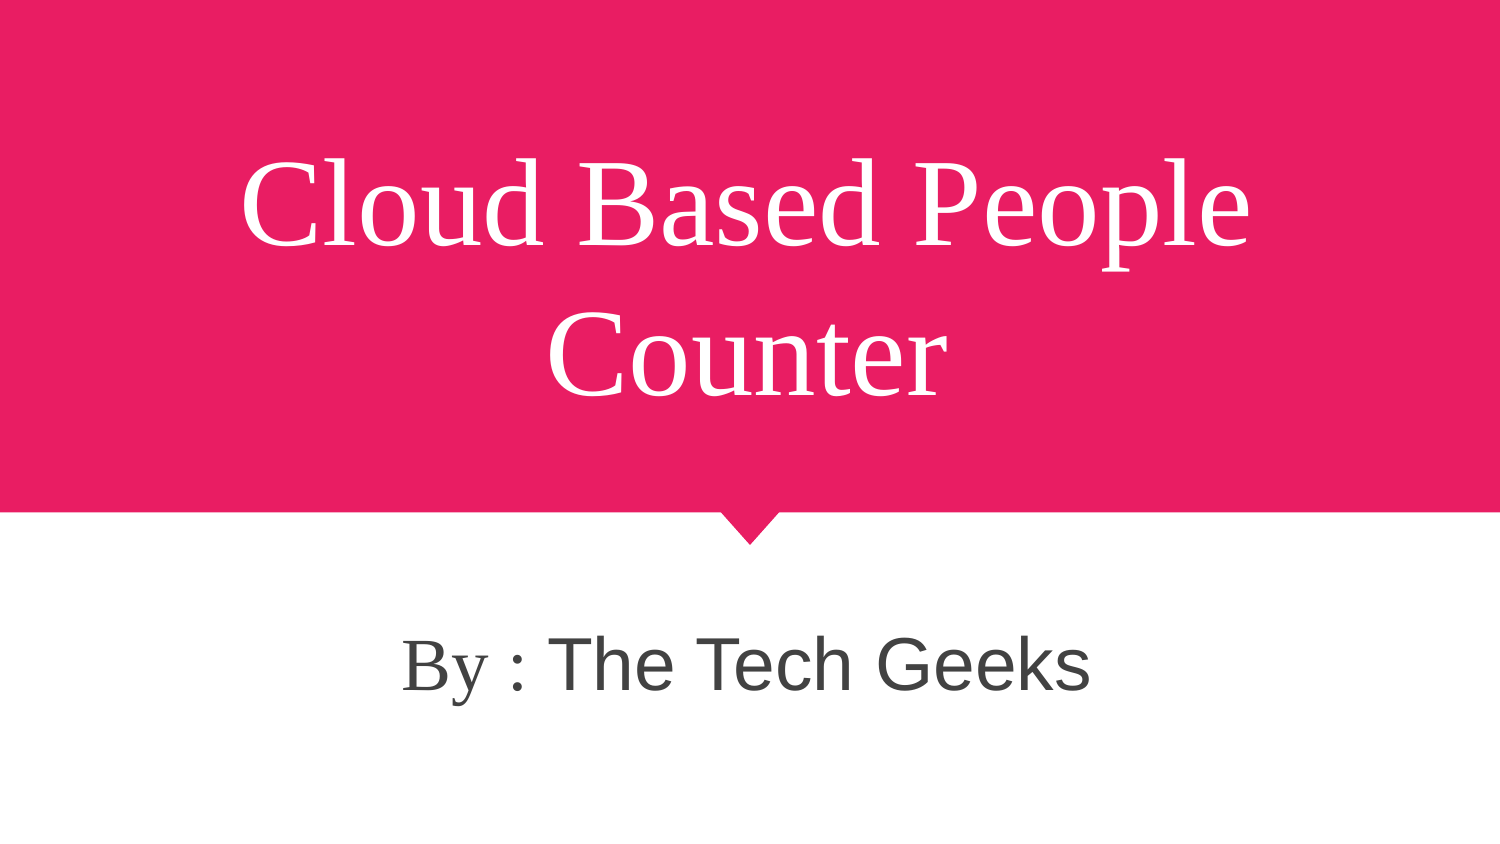

# Cloud Based People Counter
By : The Tech Geeks